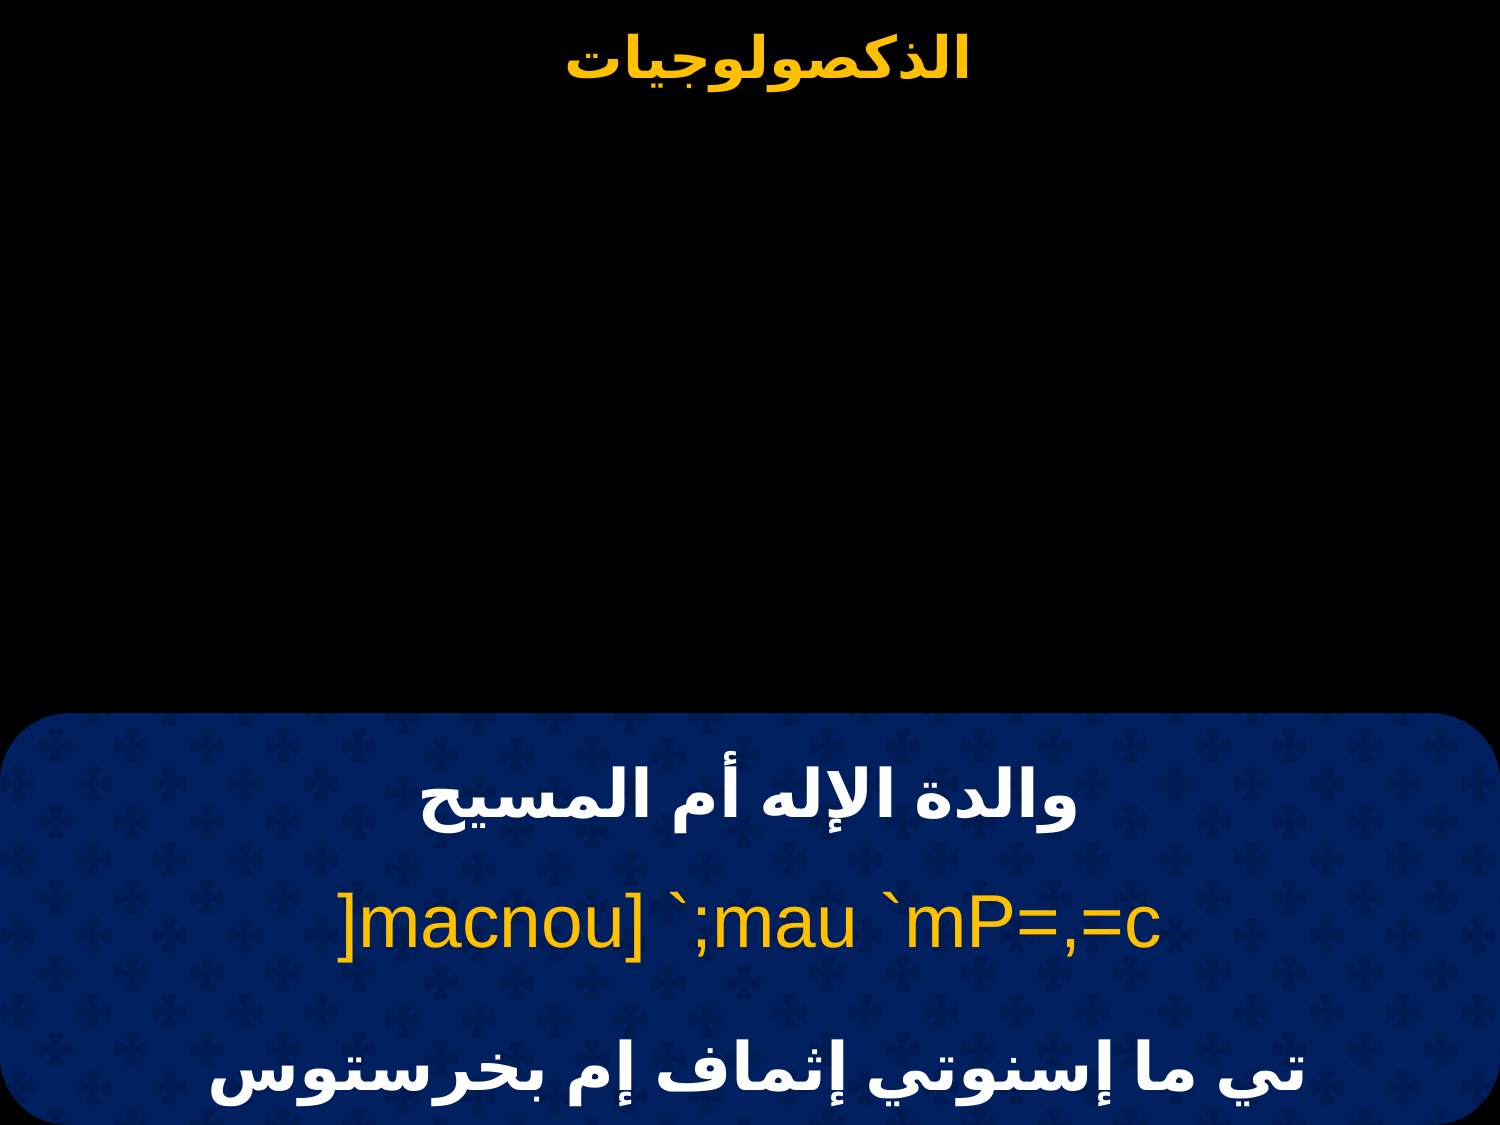

# والدة الإله أم المسيح
]macnou] `;mau `mP=,=c
تي ما إسنوتي إثماف إم بخرستوس